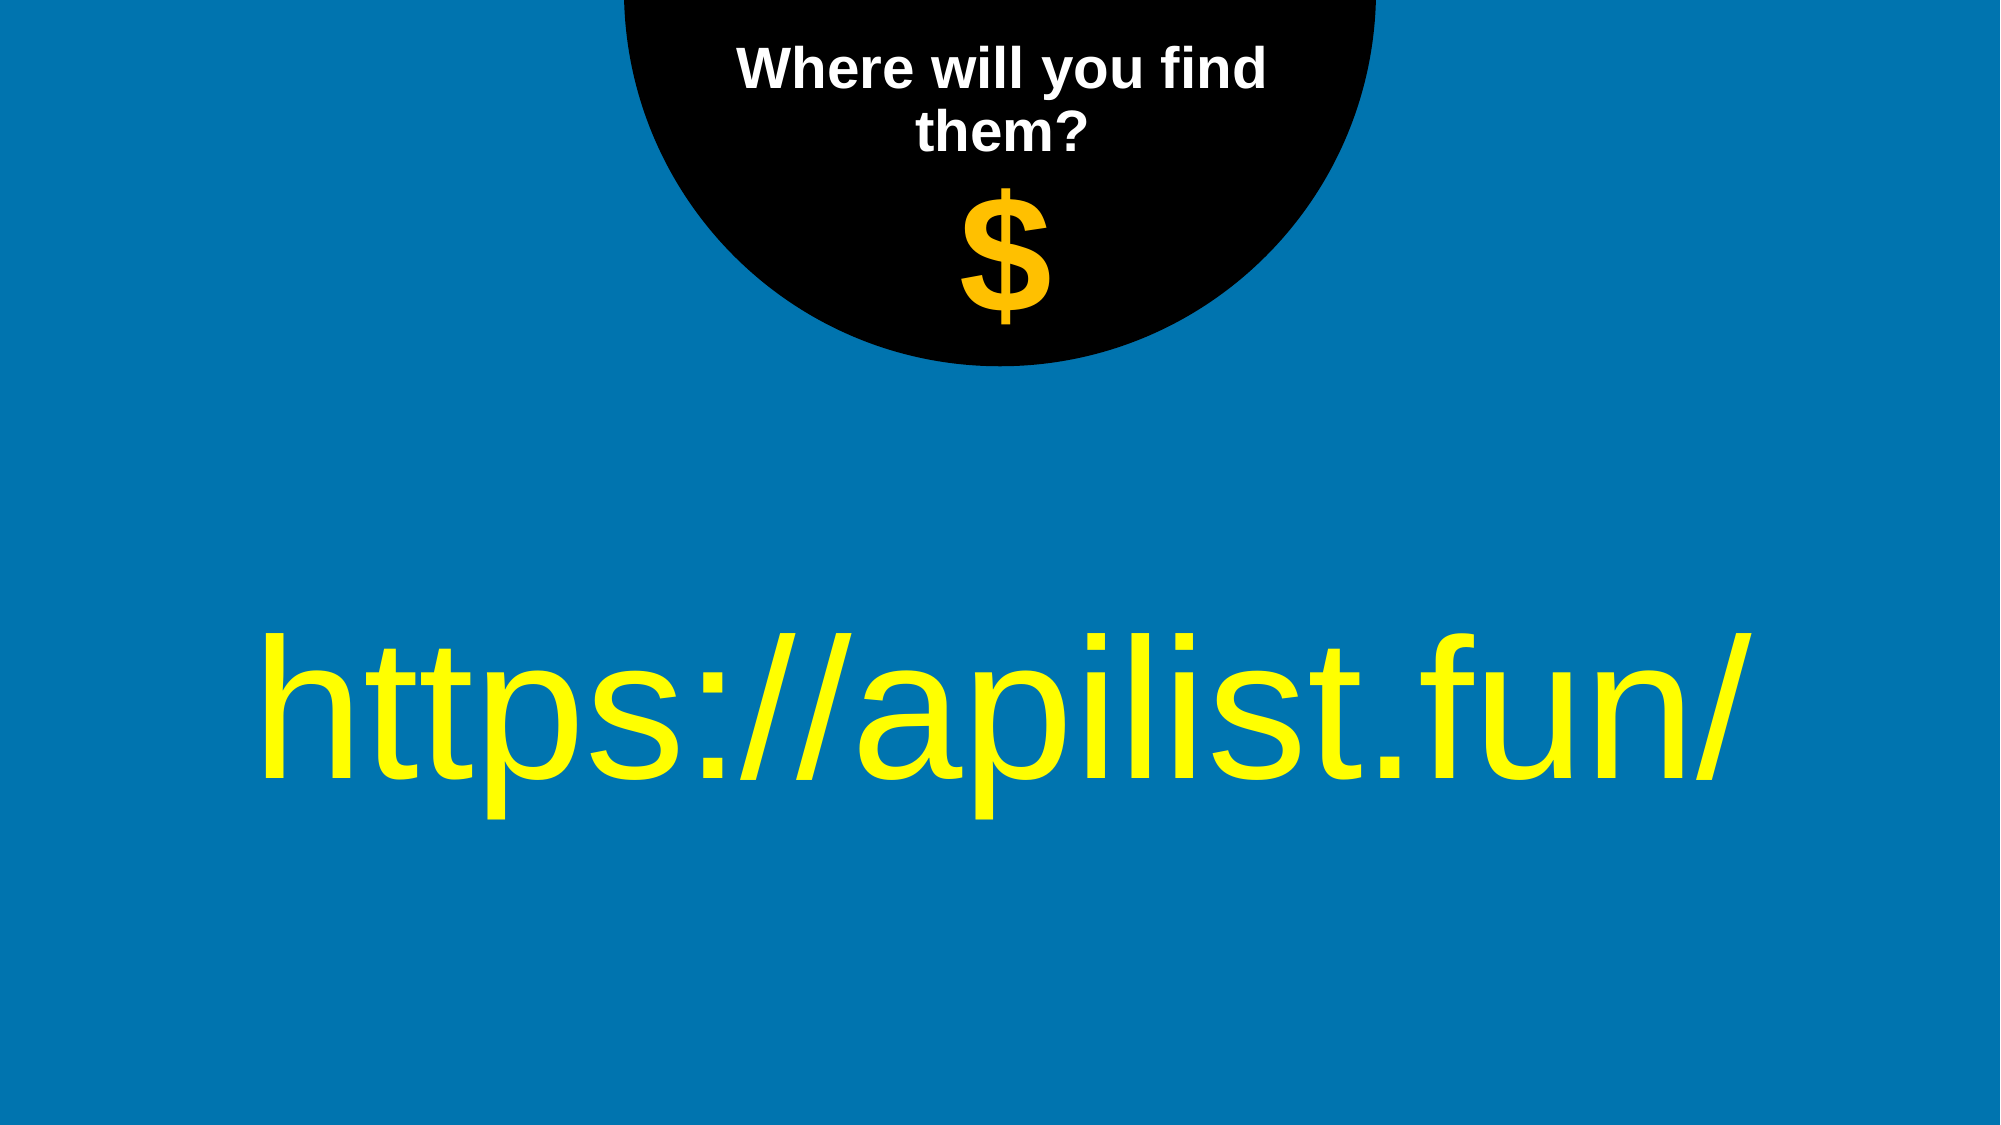

Where will you find them?
$
https://apilist.fun/